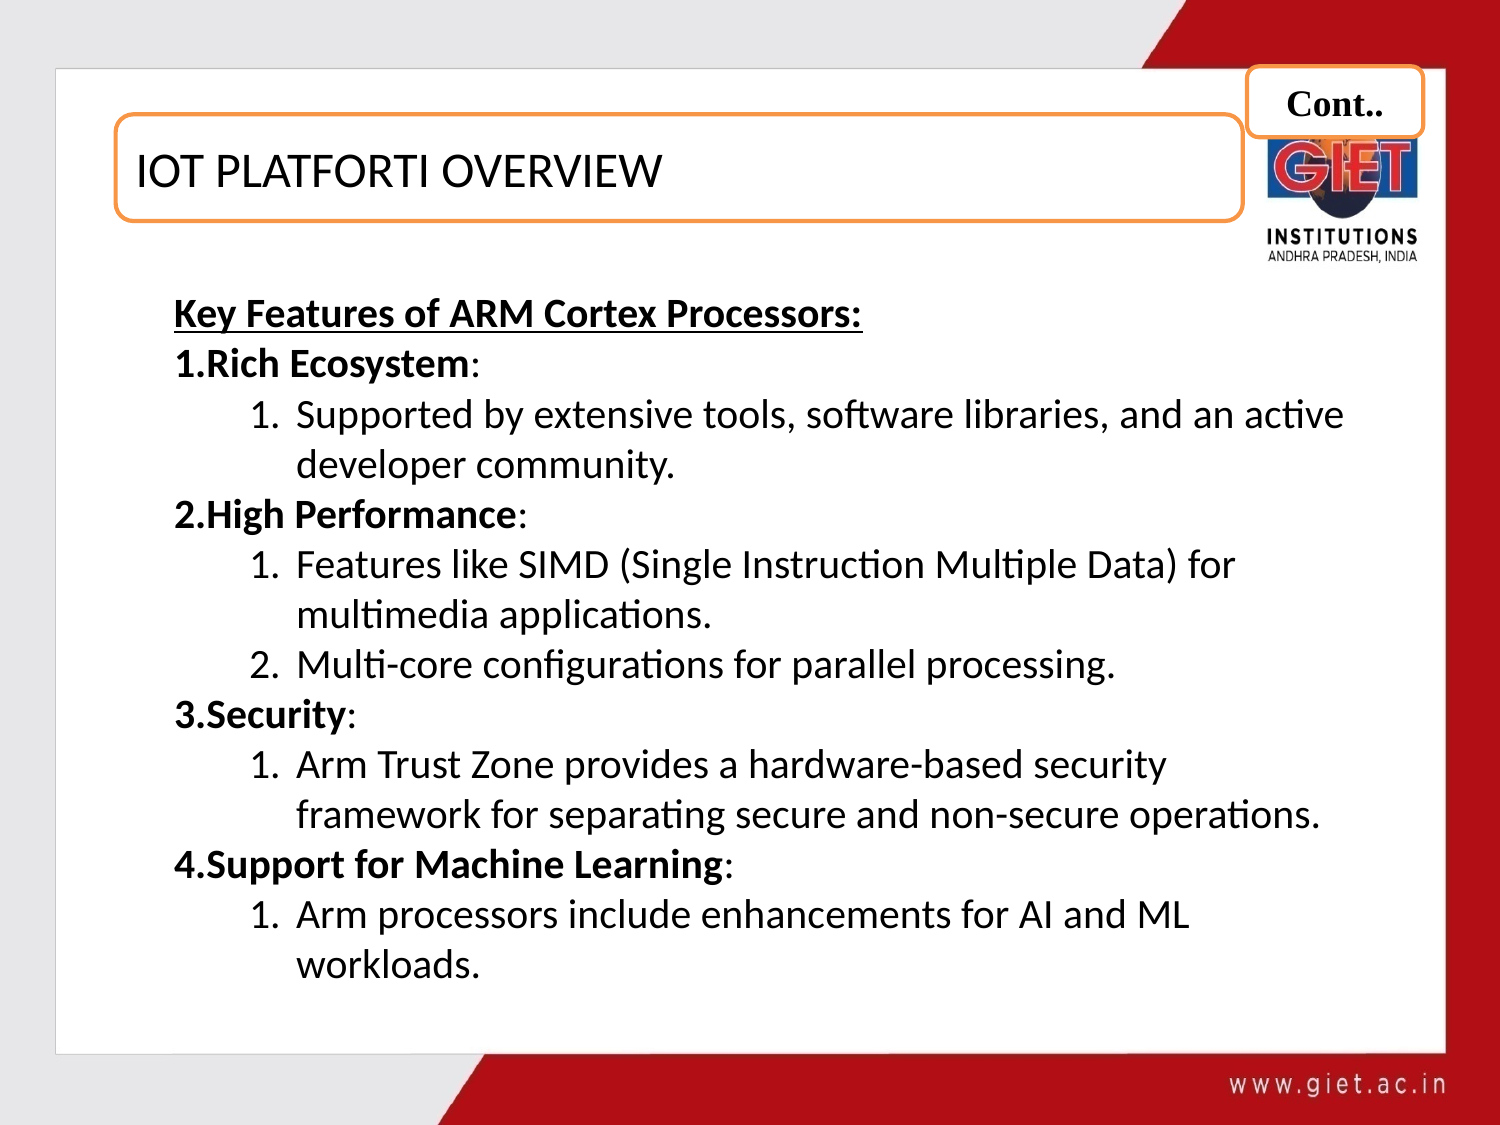

Cont..

IOT PLATFORTI OVERVIEW

Key Features of ARM Cortex Processors:
Rich Ecosystem:
Supported by extensive tools, software libraries, and an active developer community.
High Performance:
Features like SIMD (Single Instruction Multiple Data) for multimedia applications.
Multi-core configurations for parallel processing.
Security:
Arm Trust Zone provides a hardware-based security framework for separating secure and non-secure operations.
Support for Machine Learning:
Arm processors include enhancements for AI and ML workloads.